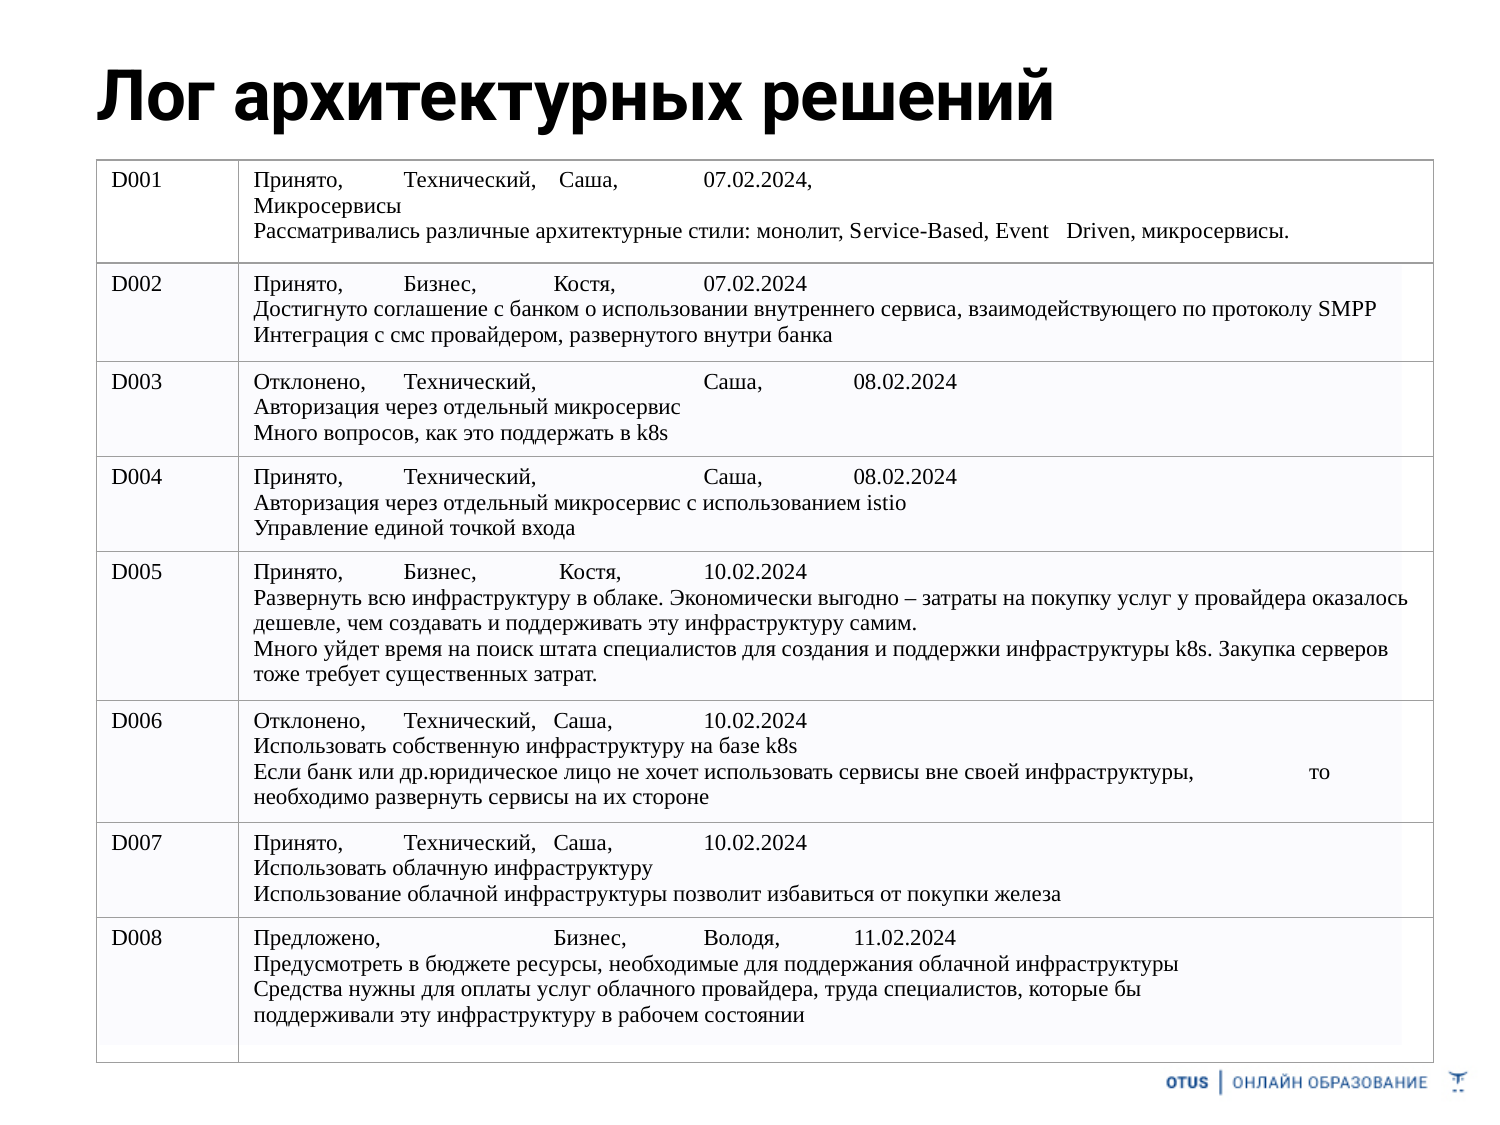

# Лог архитектурных решений
| D001 | Принято, Технический, Саша, 07.02.2024, Микросервисы Рассматривались различные архитектурные стили: монолит, Service-Based, Event Driven, микросервисы. |
| --- | --- |
| D002 | Принято, Бизнес, Костя, 07.02.2024 Достигнуто соглашение с банком о использовании внутреннего сервиса, взаимодействующего по протоколу SMPP Интеграция с смс провайдером, развернутого внутри банка |
| D003 | Отклонено, Технический, Саша, 08.02.2024 Авторизация через отдельный микросервис Много вопросов, как это поддержать в k8s |
| D004 | Принято, Технический, Саша, 08.02.2024 Авторизация через отдельный микросервис с использованием istio Управление единой точкой входа |
| D005 | Принято, Бизнес, Костя, 10.02.2024 Развернуть всю инфраструктуру в облаке. Экономически выгодно – затраты на покупку услуг у провайдера оказалось дешевле, чем создавать и поддерживать эту инфраструктуру самим. Много уйдет время на поиск штата специалистов для создания и поддержки инфраструктуры k8s. Закупка серверов тоже требует существенных затрат. |
| D006 | Отклонено, Технический, Саша, 10.02.2024 Использовать собственную инфраструктуру на базе k8s Если банк или др.юридическое лицо не хочет использовать сервисы вне своей инфраструктуры, то необходимо развернуть сервисы на их стороне |
| D007 | Принято, Технический, Саша, 10.02.2024 Использовать облачную инфраструктуру Использование облачной инфраструктуры позволит избавиться от покупки железа |
| D008 | Предложено, Бизнес, Володя, 11.02.2024 Предусмотреть в бюджете ресурсы, необходимые для поддержания облачной инфраструктуры Средства нужны для оплаты услуг облачного провайдера, труда специалистов, которые бы поддерживали эту инфраструктуру в рабочем состоянии |